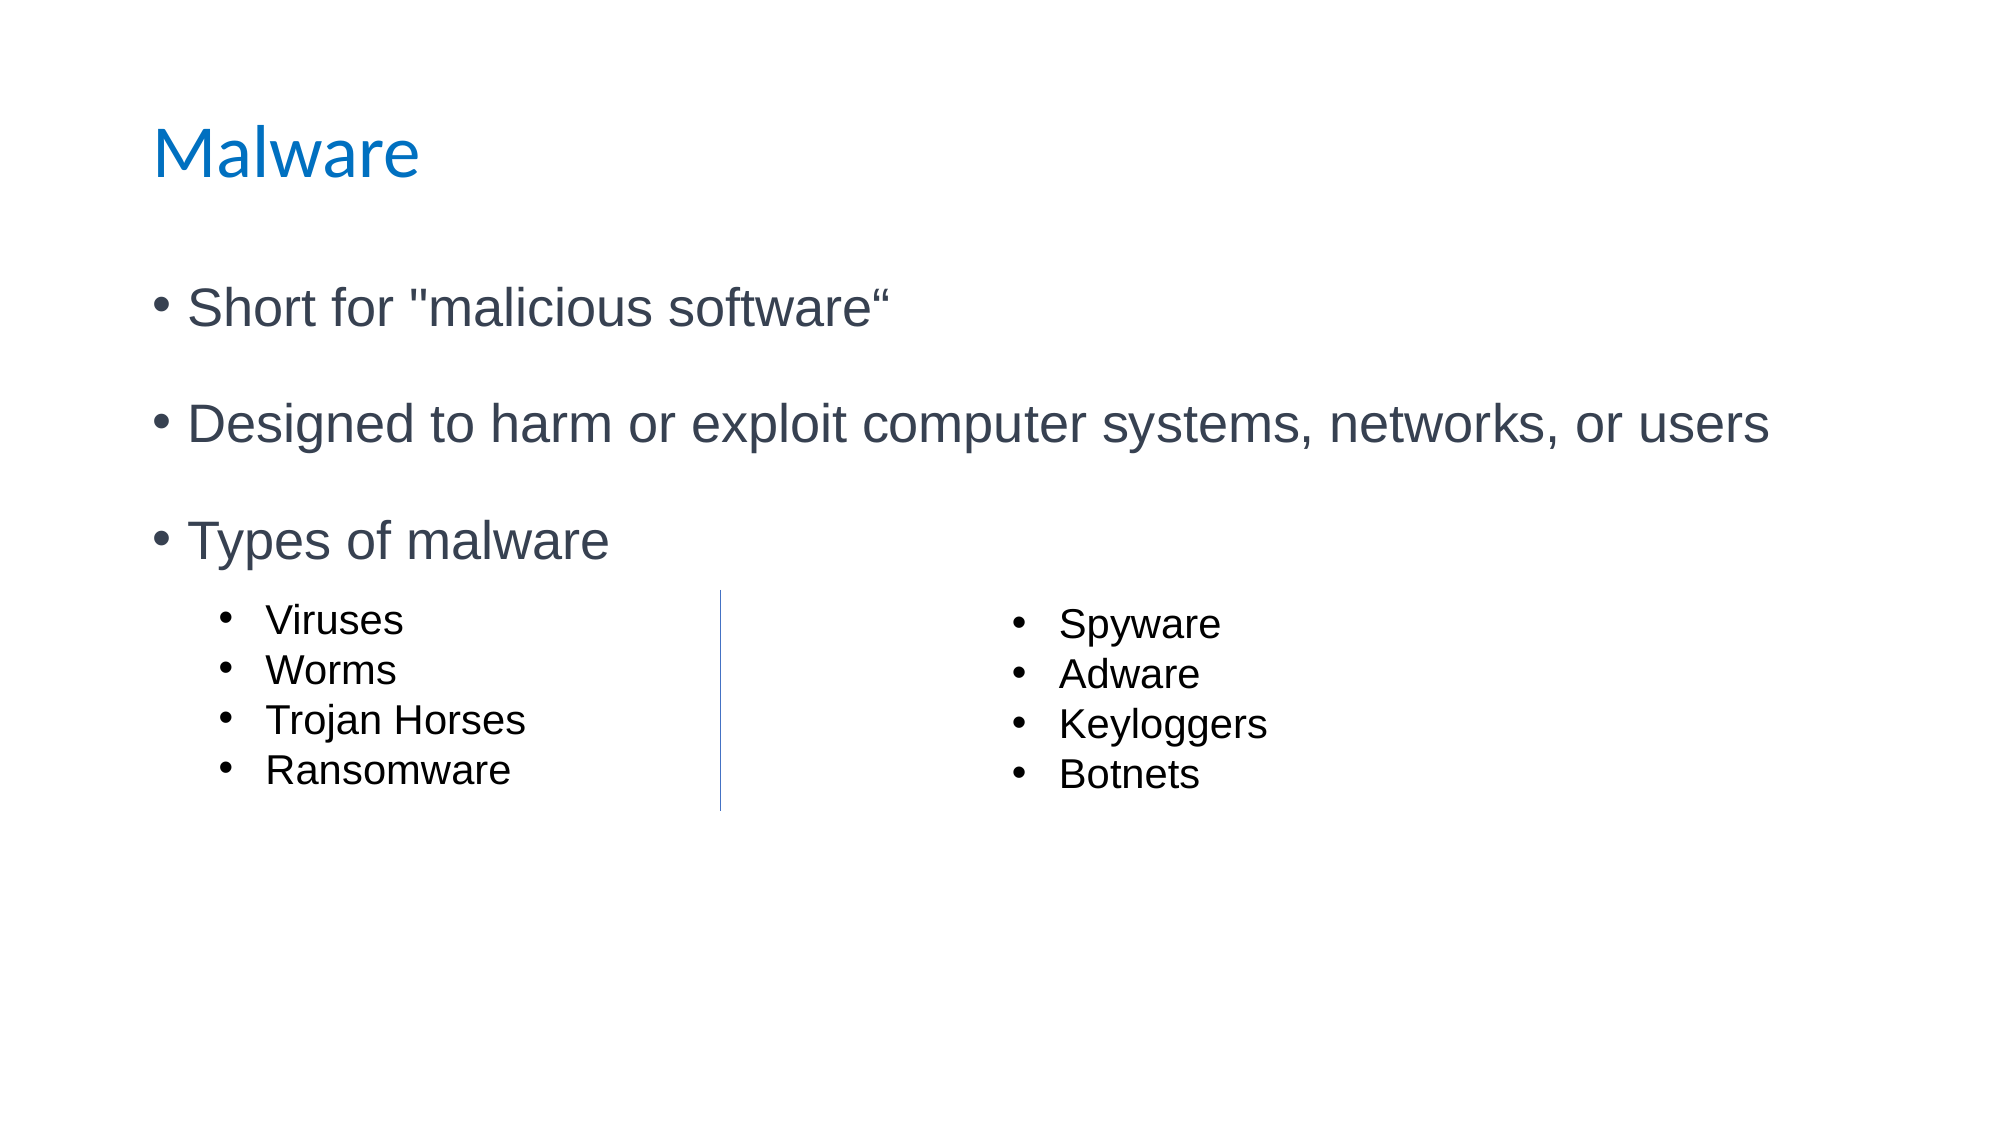

# Malware
Short for "malicious software“
Designed to harm or exploit computer systems, networks, or users
Types of malware
Viruses
Worms
Trojan Horses
Ransomware
Spyware
Adware
Keyloggers
Botnets